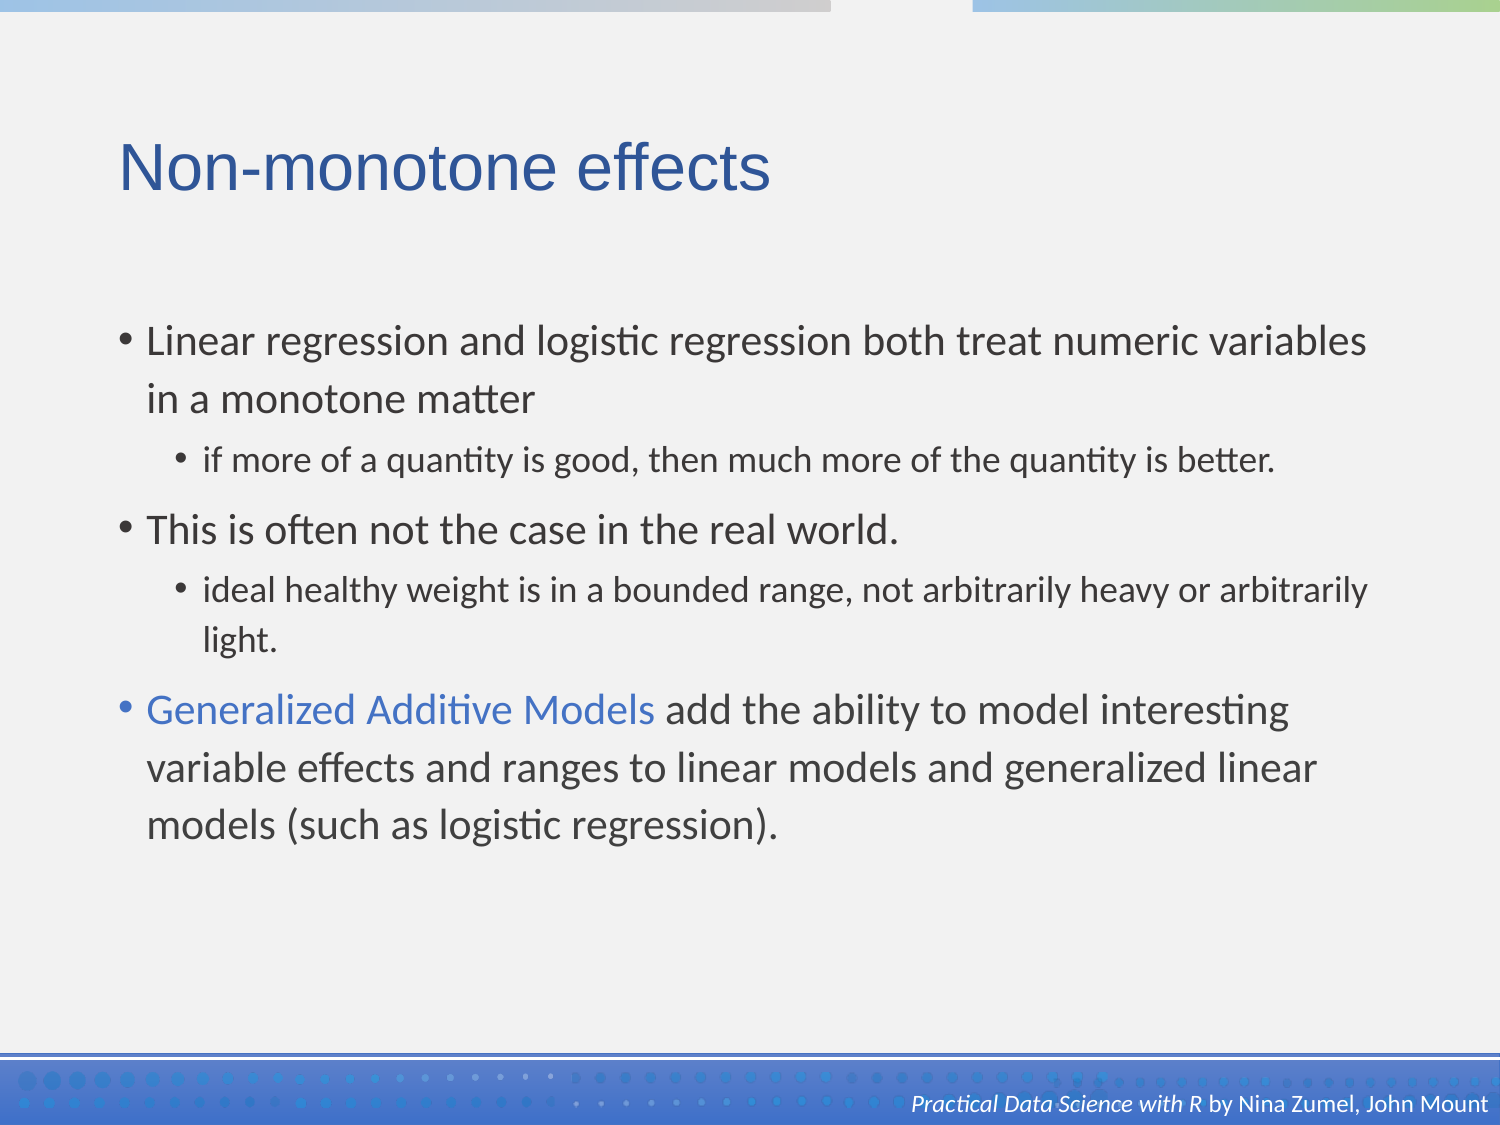

# Non-monotone effects
Linear regression and logistic regression both treat numeric variables in a monotone matter
if more of a quantity is good, then much more of the quantity is better.
This is often not the case in the real world.
ideal healthy weight is in a bounded range, not arbitrarily heavy or arbitrarily light.
Generalized Additive Models add the ability to model interesting variable effects and ranges to linear models and generalized linear models (such as logistic regression).
Practical Data Science with R by Nina Zumel, John Mount